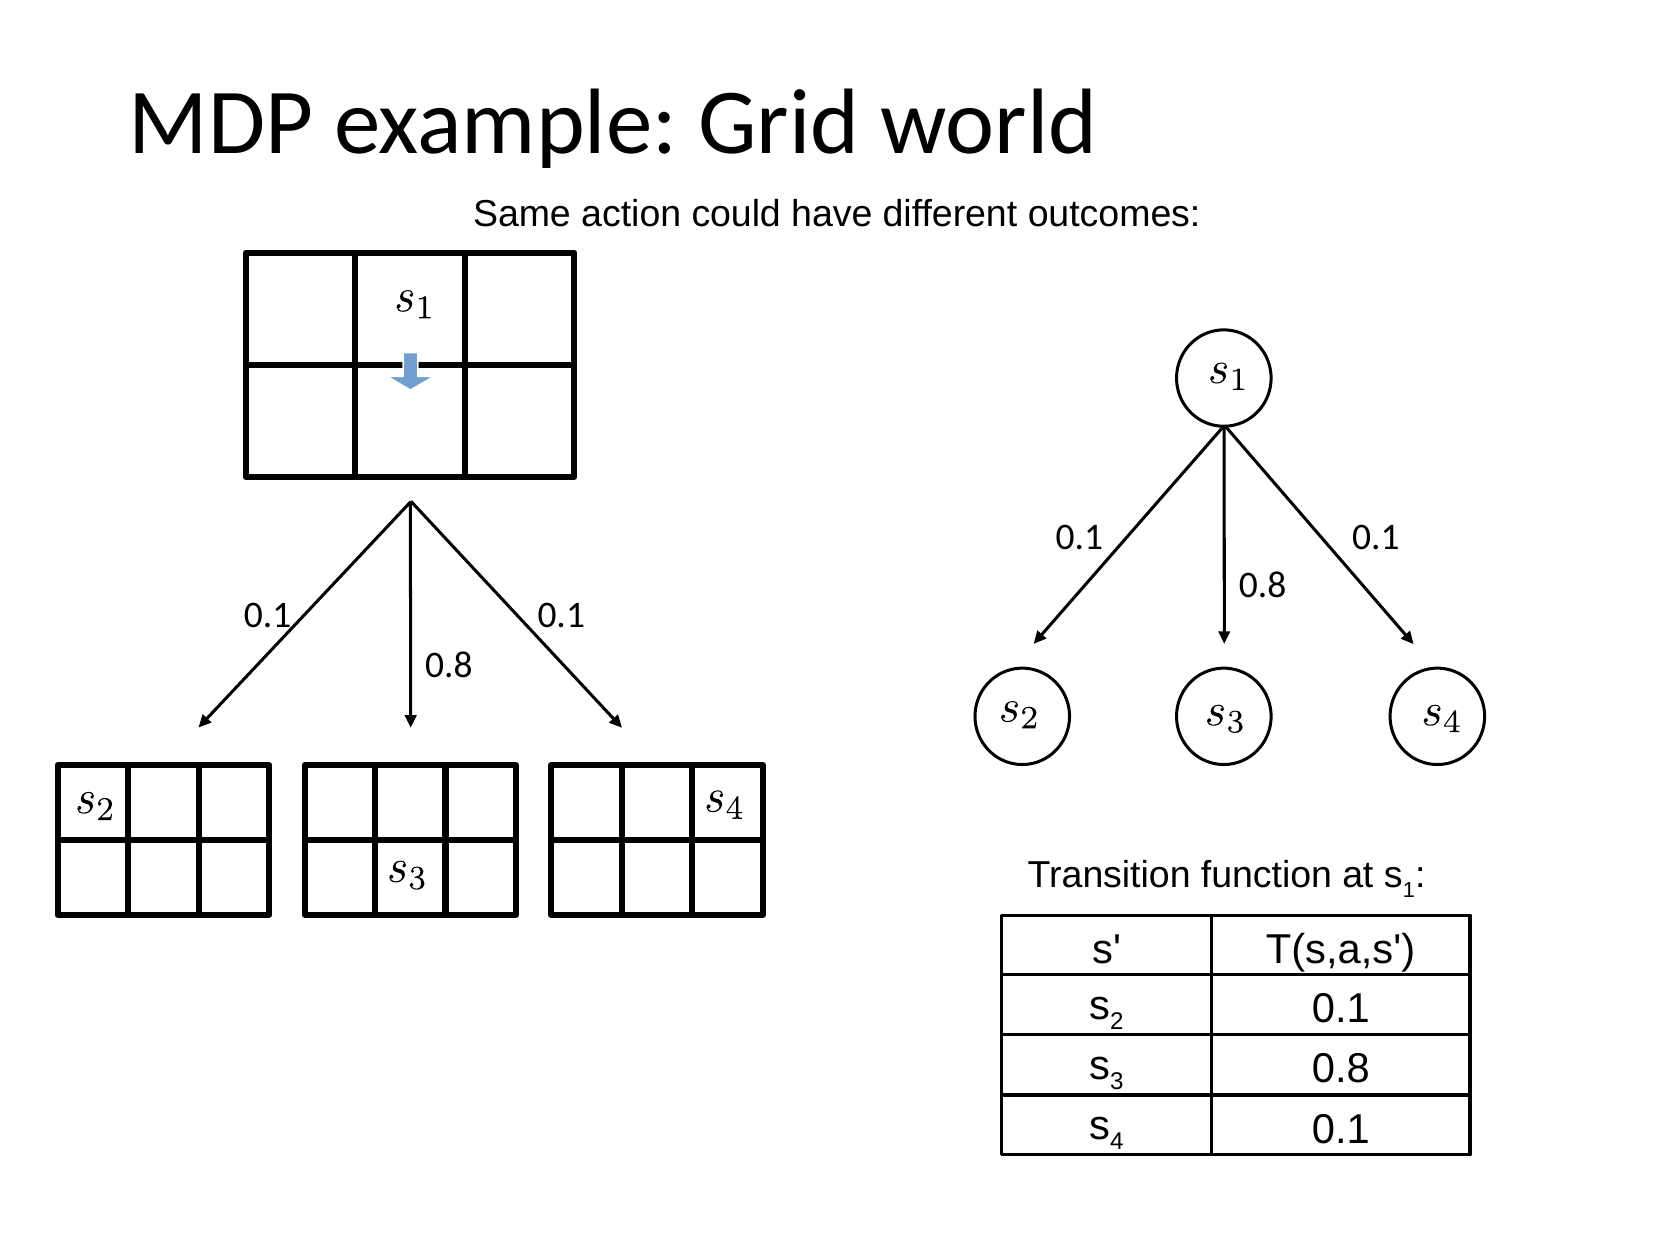

# MDP example: Grid world
Same action could have different outcomes:

0.1
0.1
0.8

0.1
0.1
0.8

Transition function at s1:

s'
T(s,a,s')
s2
0.1
s3
0.8
s4
0.1